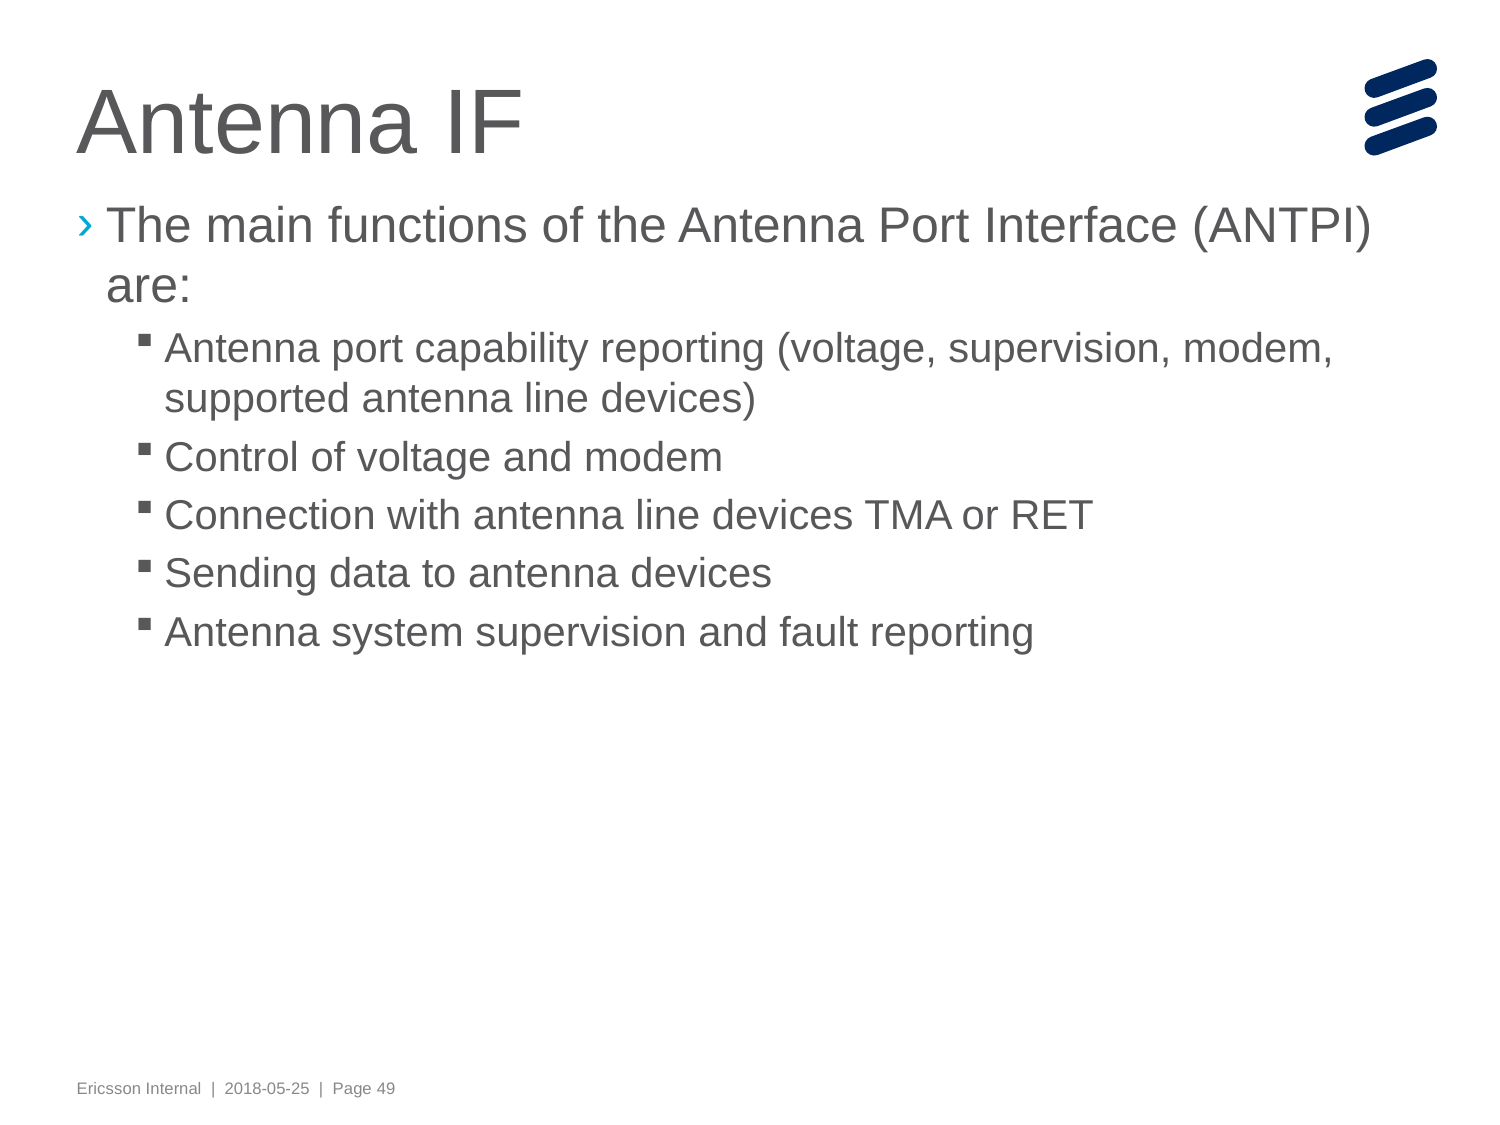

# Antenna IF
The main functions of the Antenna Port Interface (ANTPI) are:
Antenna port capability reporting (voltage, supervision, modem, supported antenna line devices)
Control of voltage and modem
Connection with antenna line devices TMA or RET
Sending data to antenna devices
Antenna system supervision and fault reporting